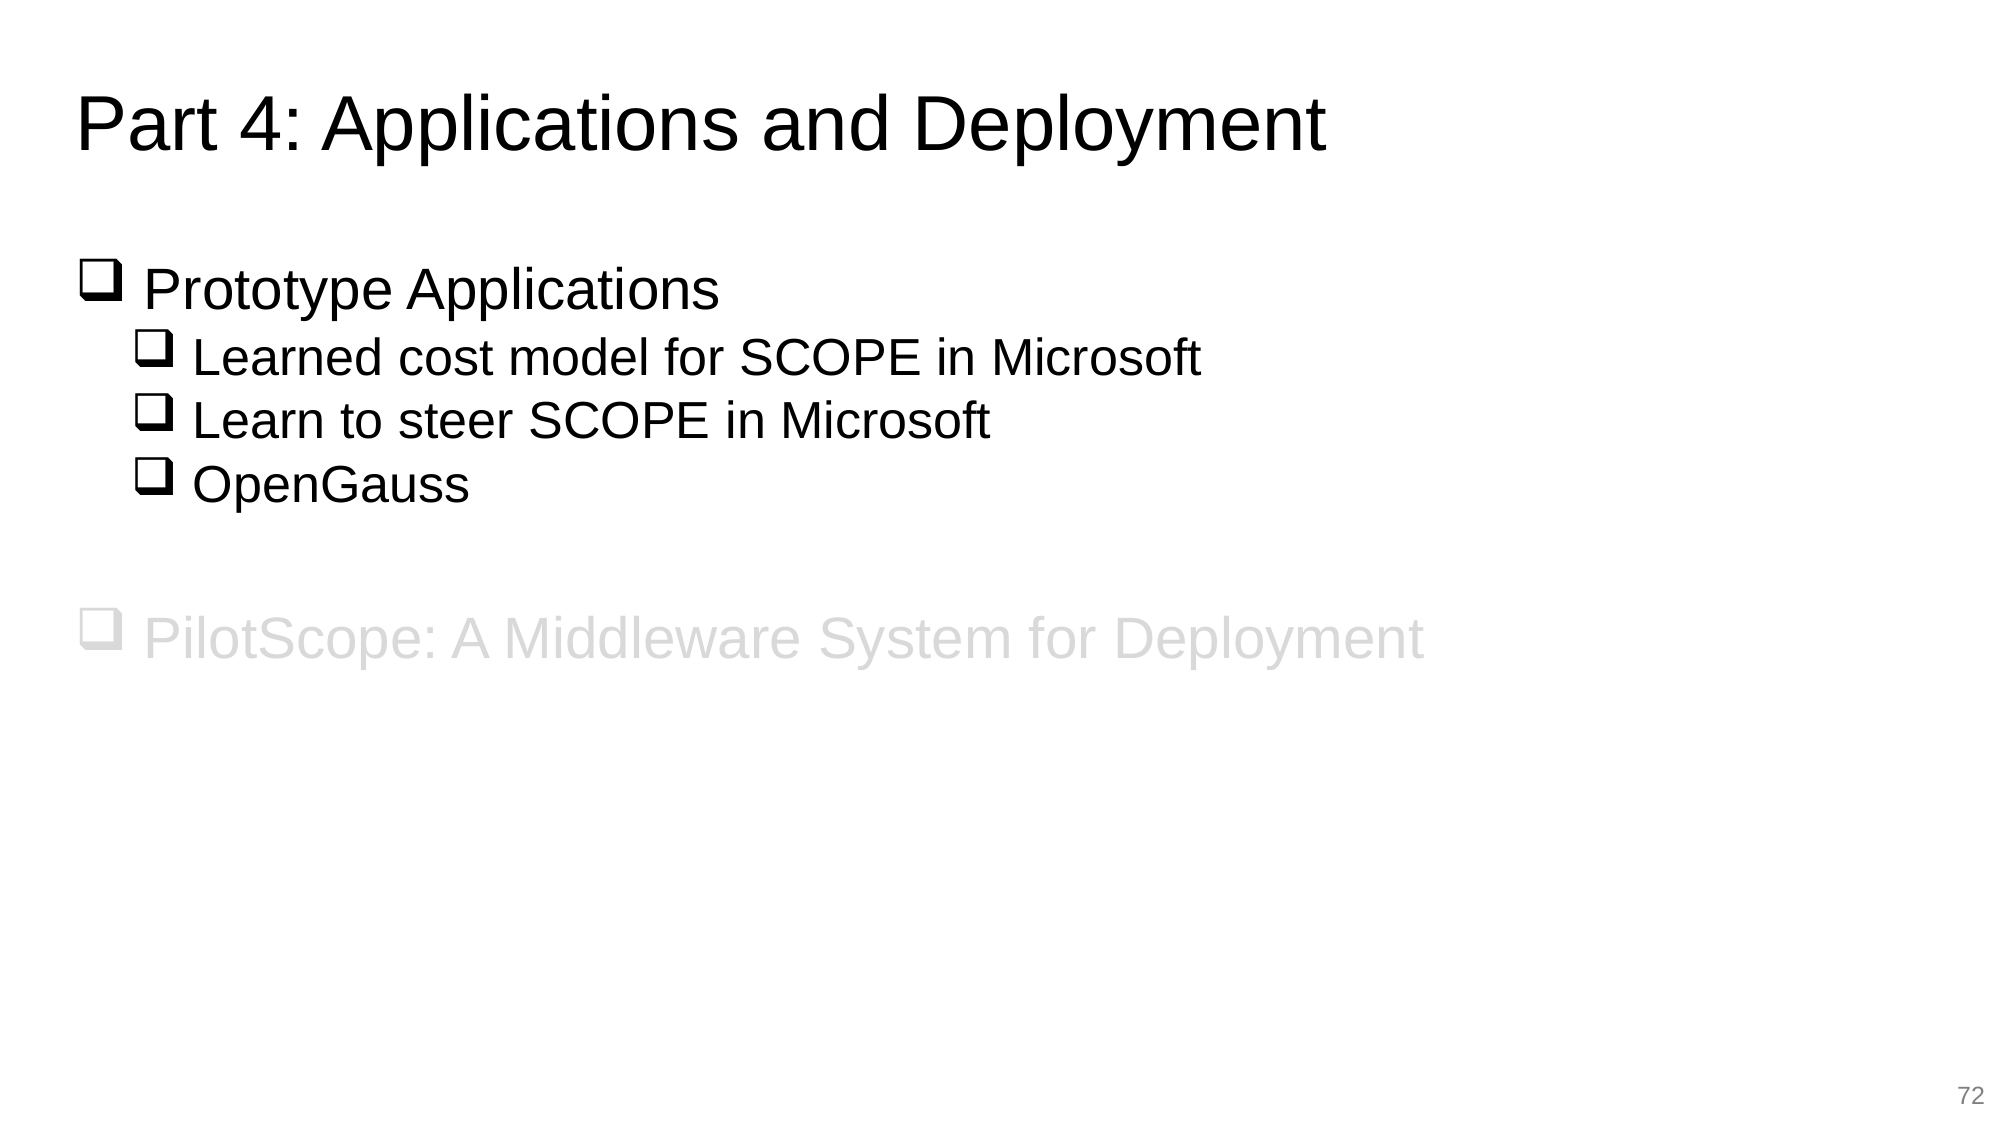

Part 4: Applications and Deployment
 Prototype Applications
 Learned cost model for SCOPE in Microsoft
 Learn to steer SCOPE in Microsoft
 OpenGauss

 PilotScope: A Middleware System for Deployment

72